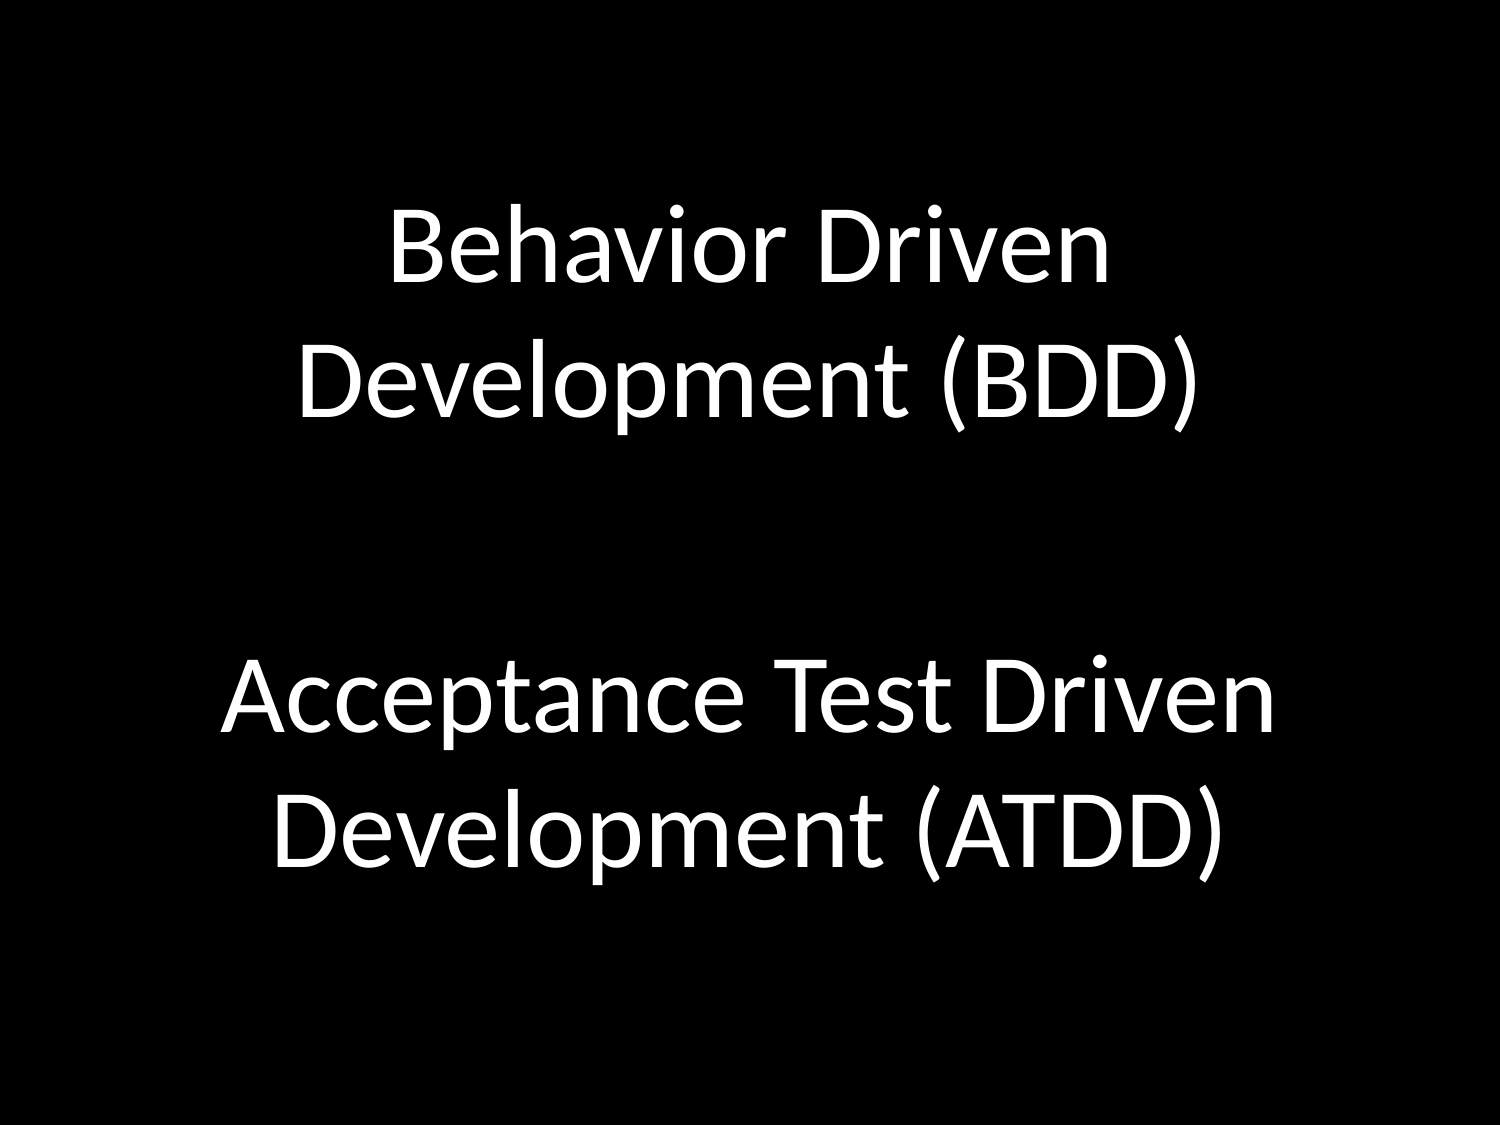

Behavior Driven Development (BDD)

Acceptance Test Driven Development (ATDD)